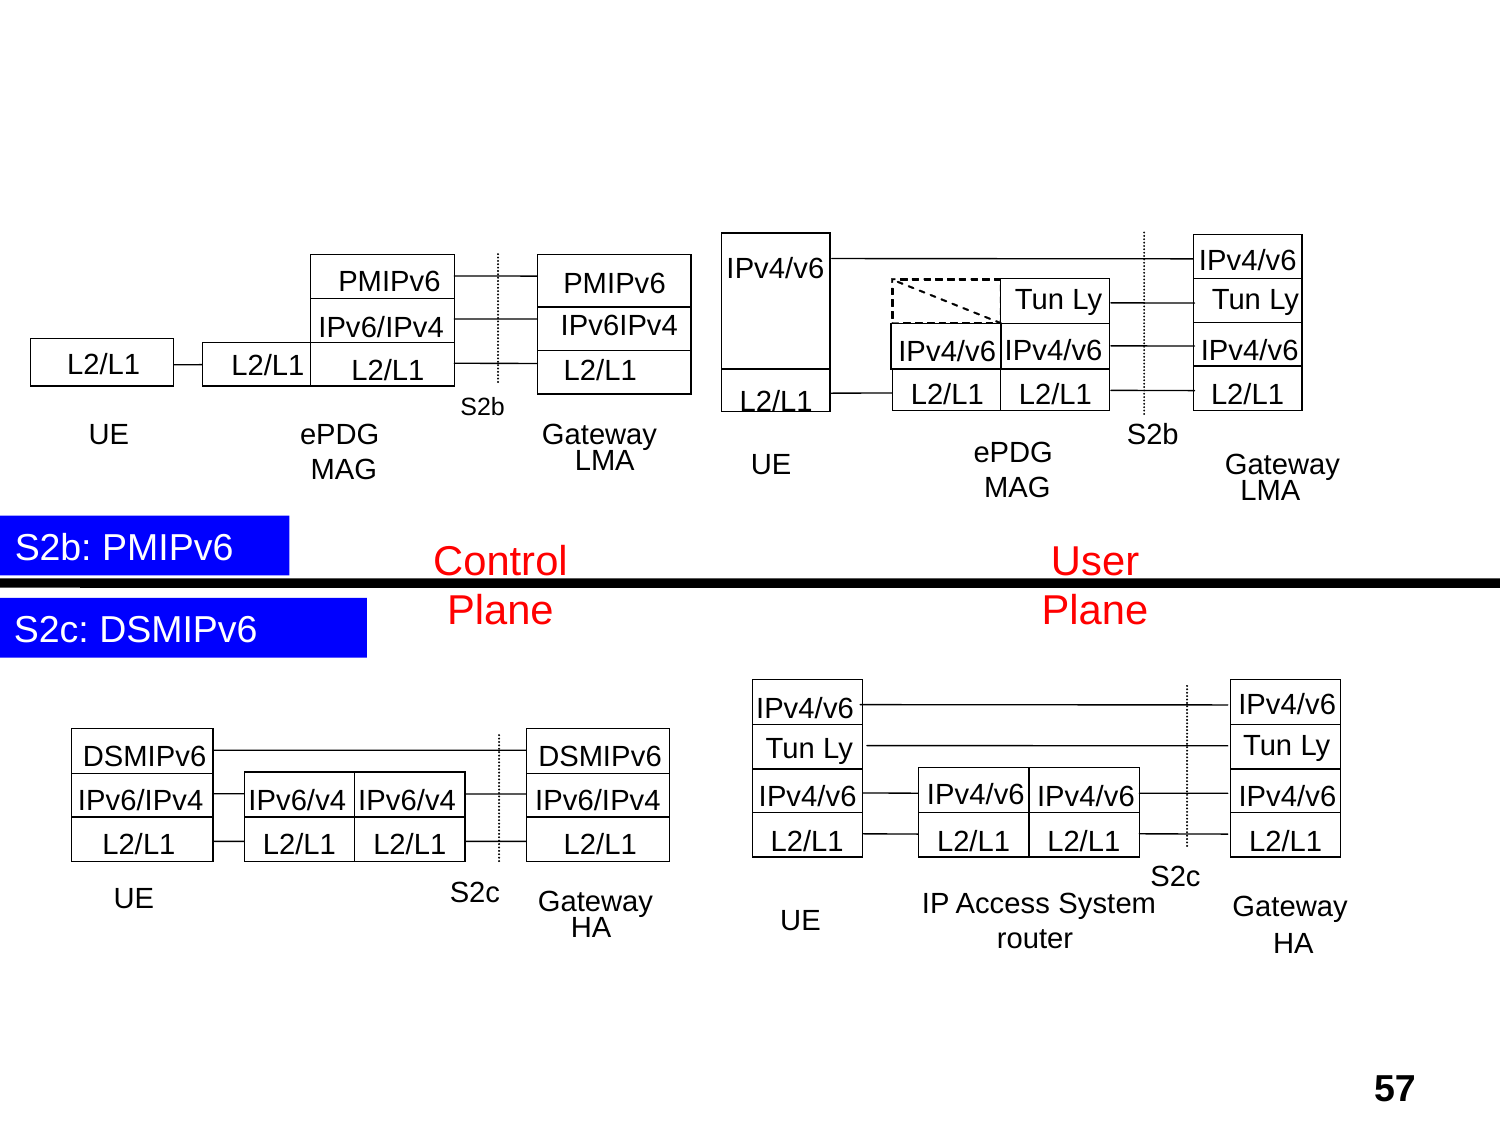

# S2b/S2c

IPv4/v6
IPv4/v6

PMIPv6

PMIPv6

Tun Ly

Tun Ly

IPv6IPv4

IPv6/IPv4

IPv4/v6

IPv4/v6

IPv4/v6

L2/L1

L2/L1

L2/L1

L2/L1

L2/L1

L2/L1

L2/L1

L2/L1

S2b

ePDG
 MAG

Gateway

S2b
UE

ePDG
 MAG

LMA
Gateway

UE

LMA

S2b: PMIPv6
Control Plane
User Plane

S2c: DSMIPv6

IPv4/v6
IPv4/v6

Tun Ly

Tun Ly

DSMIPv6
DSMIPv6

IPv4/v6
IPv4/v6
IPv4/v6
IPv4/v6
IPv6/IPv4
IPv6/v4
IPv6/v4
IPv6/IPv4

L2/L1
L2/L1
L2/L1
L2/L1
L2/L1
L2/L1
L2/L1
L2/L1

S2c

S2c

UE

Gateway
IP Access System
router
Gateway

UE

HA

HA